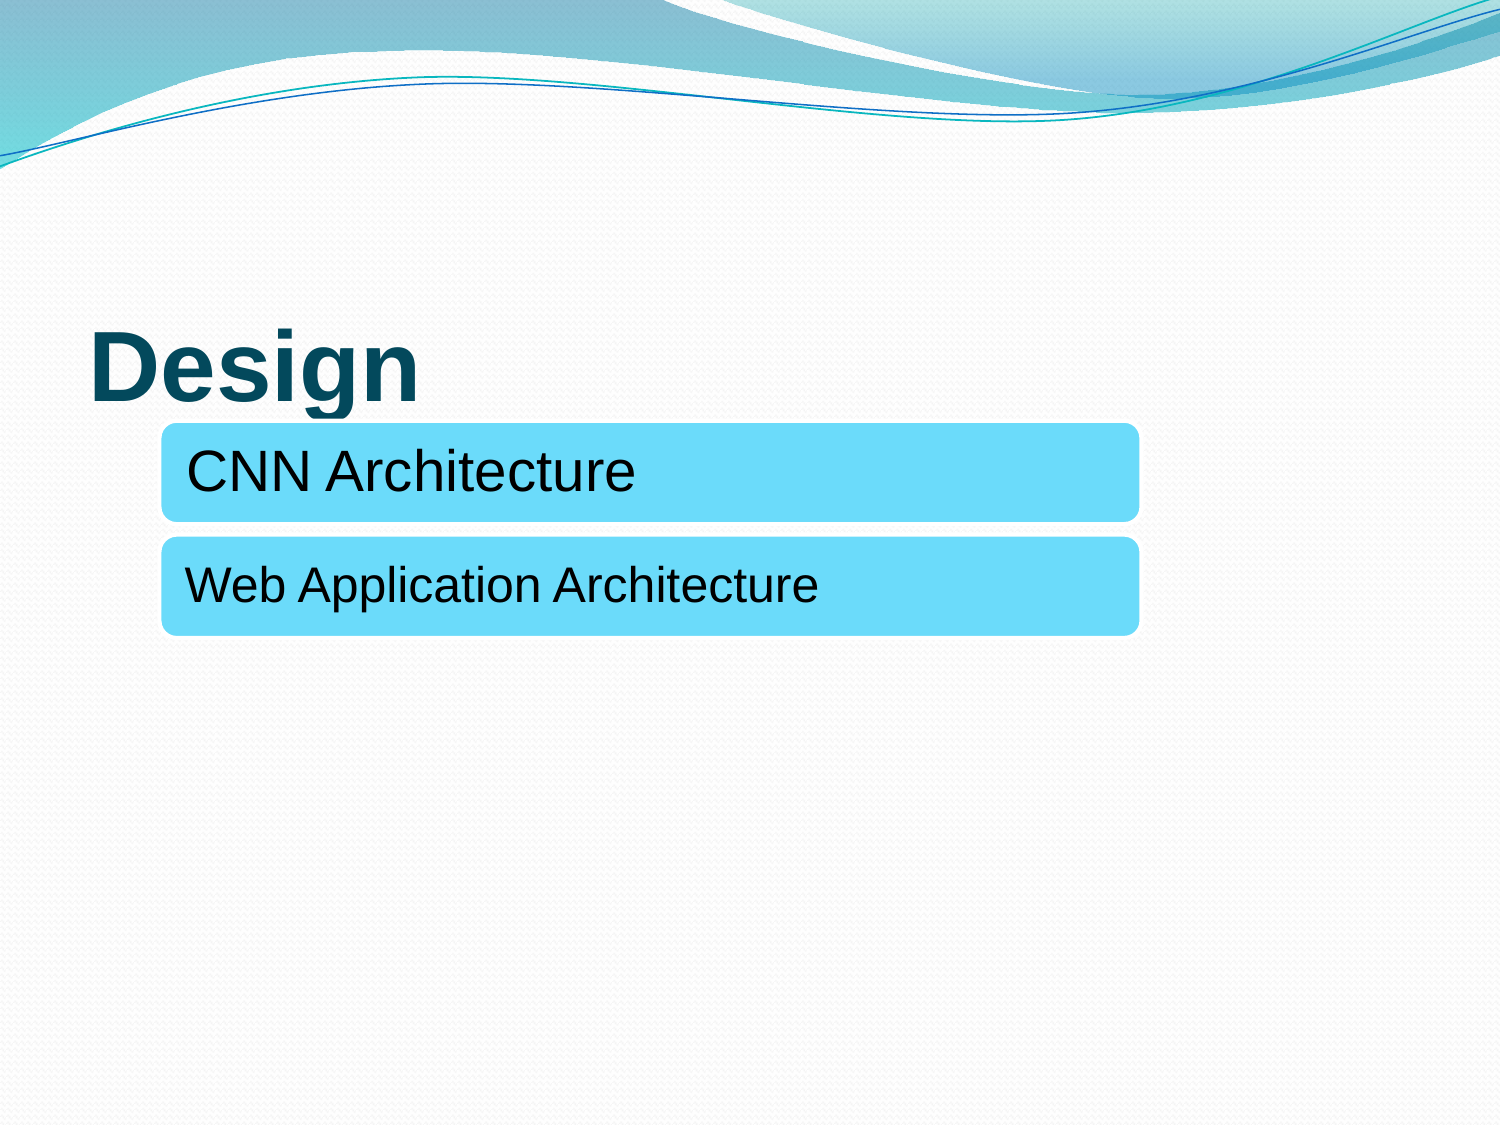

# Design
CNN Architecture
Web Application Architecture